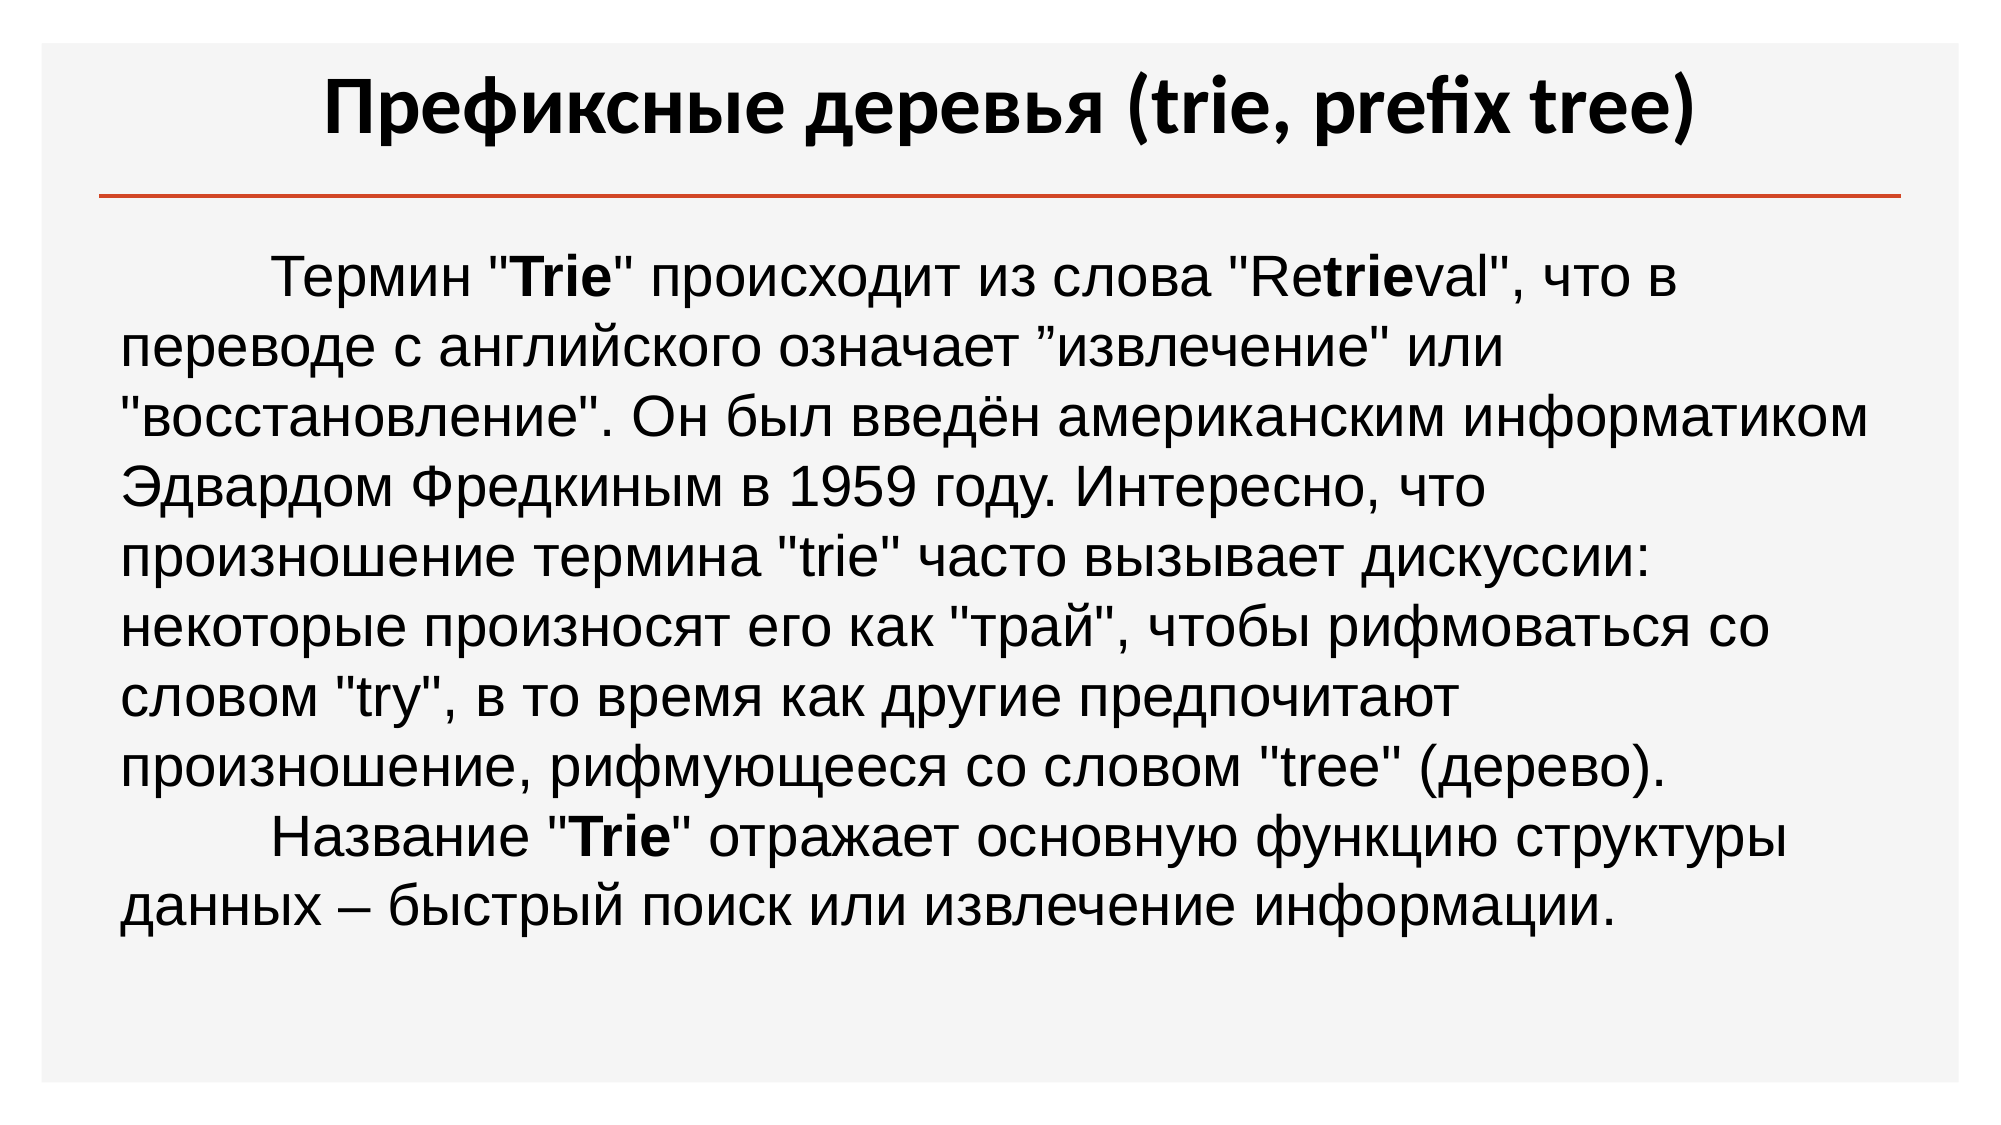

Префиксные деревья (trie, prefix tree)
	Термин "Trie" происходит из слова "Retrieval", что в переводе с английского означает ”извлечение" или "восстановление". Он был введён американским информатиком Эдвардом Фредкиным в 1959 году. Интересно, что произношение термина "trie" часто вызывает дискуссии: некоторые произносят его как "трай", чтобы рифмоваться со словом "try", в то время как другие предпочитают произношение, рифмующееся со словом "tree" (дерево).
	Название "Trie" отражает основную функцию структуры данных – быстрый поиск или извлечение информации.